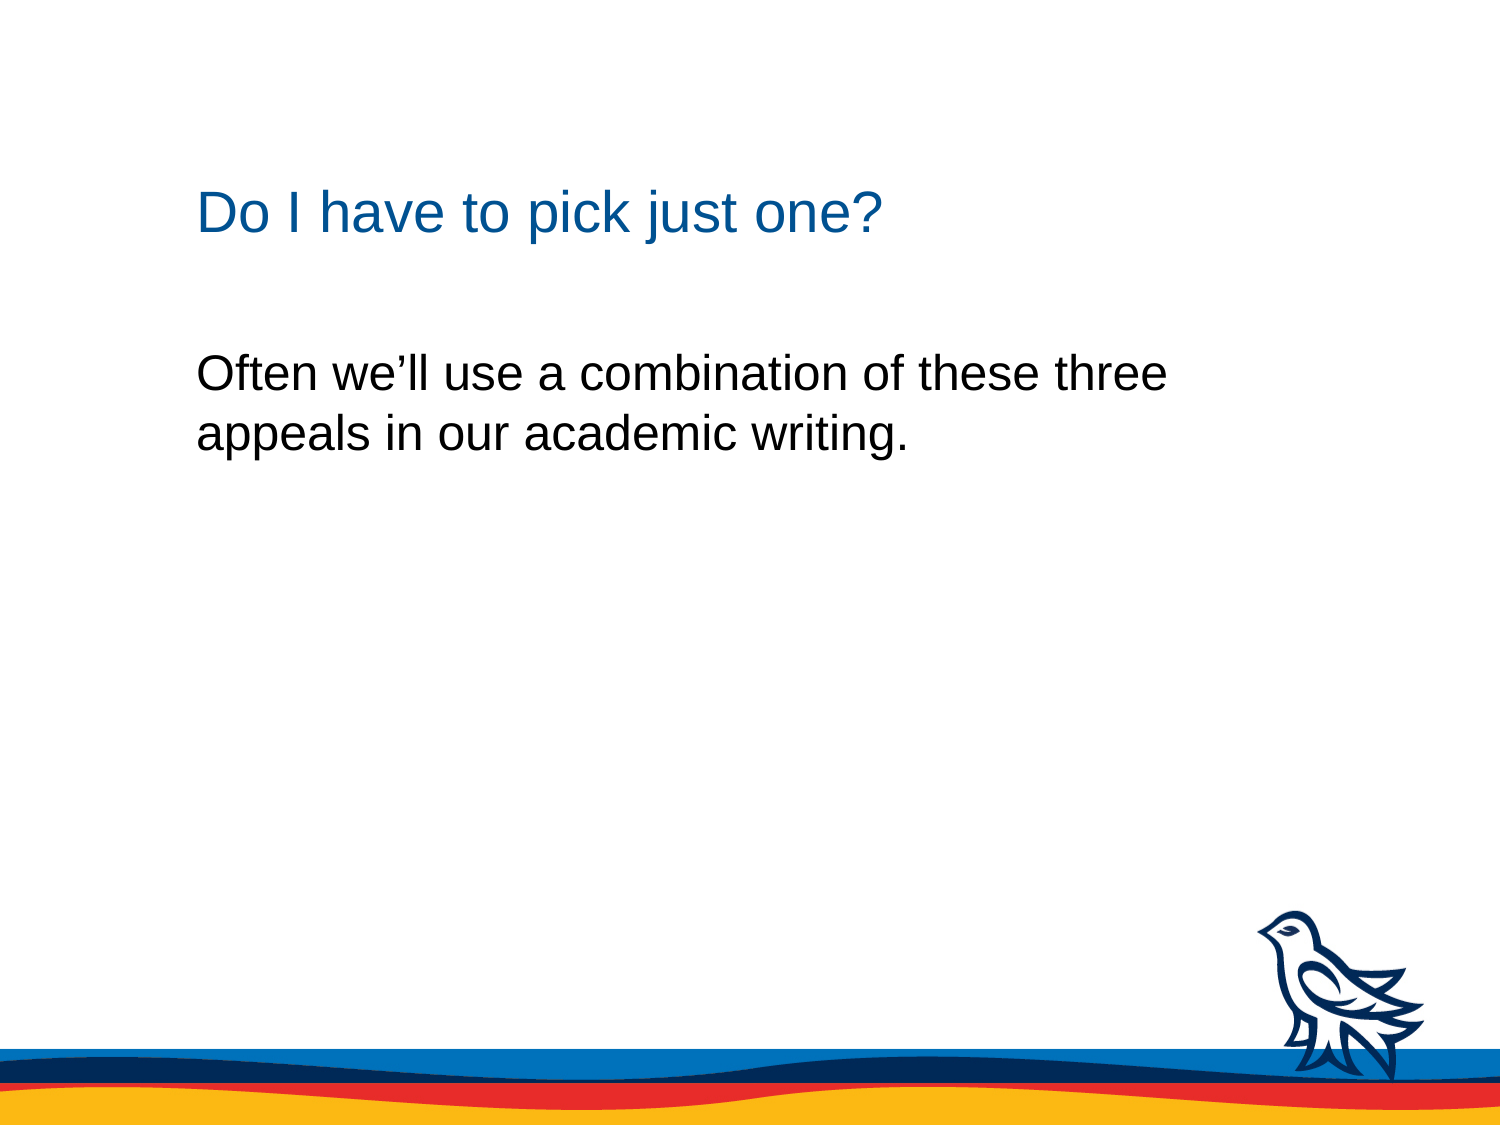

# Do I have to pick just one?
Often we’ll use a combination of these three appeals in our academic writing.